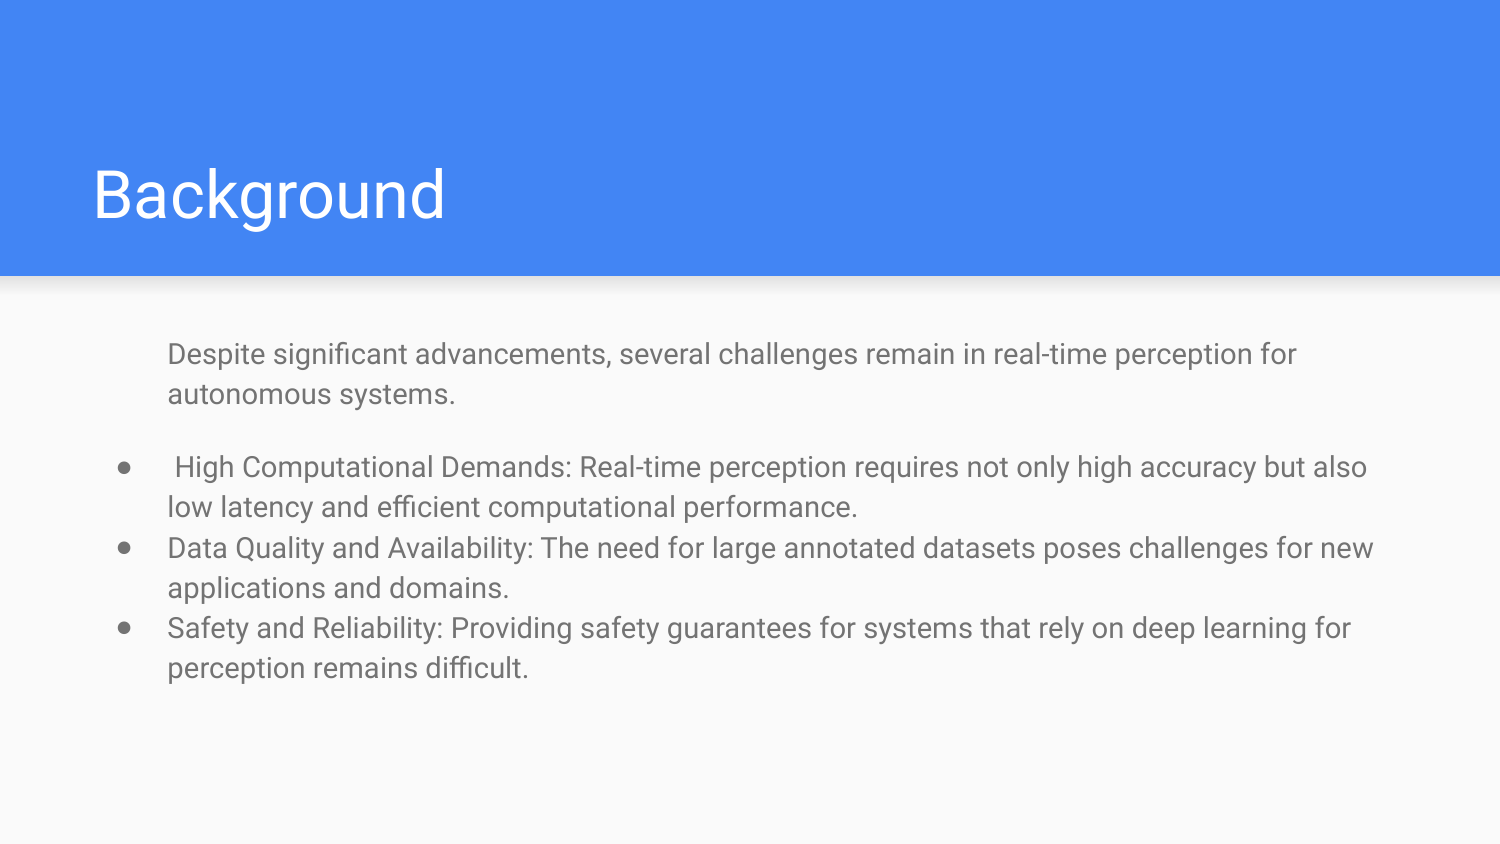

# Background
Despite significant advancements, several challenges remain in real-time perception for autonomous systems.
 High Computational Demands: Real-time perception requires not only high accuracy but also low latency and efficient computational performance.
Data Quality and Availability: The need for large annotated datasets poses challenges for new applications and domains.
Safety and Reliability: Providing safety guarantees for systems that rely on deep learning for perception remains difficult.